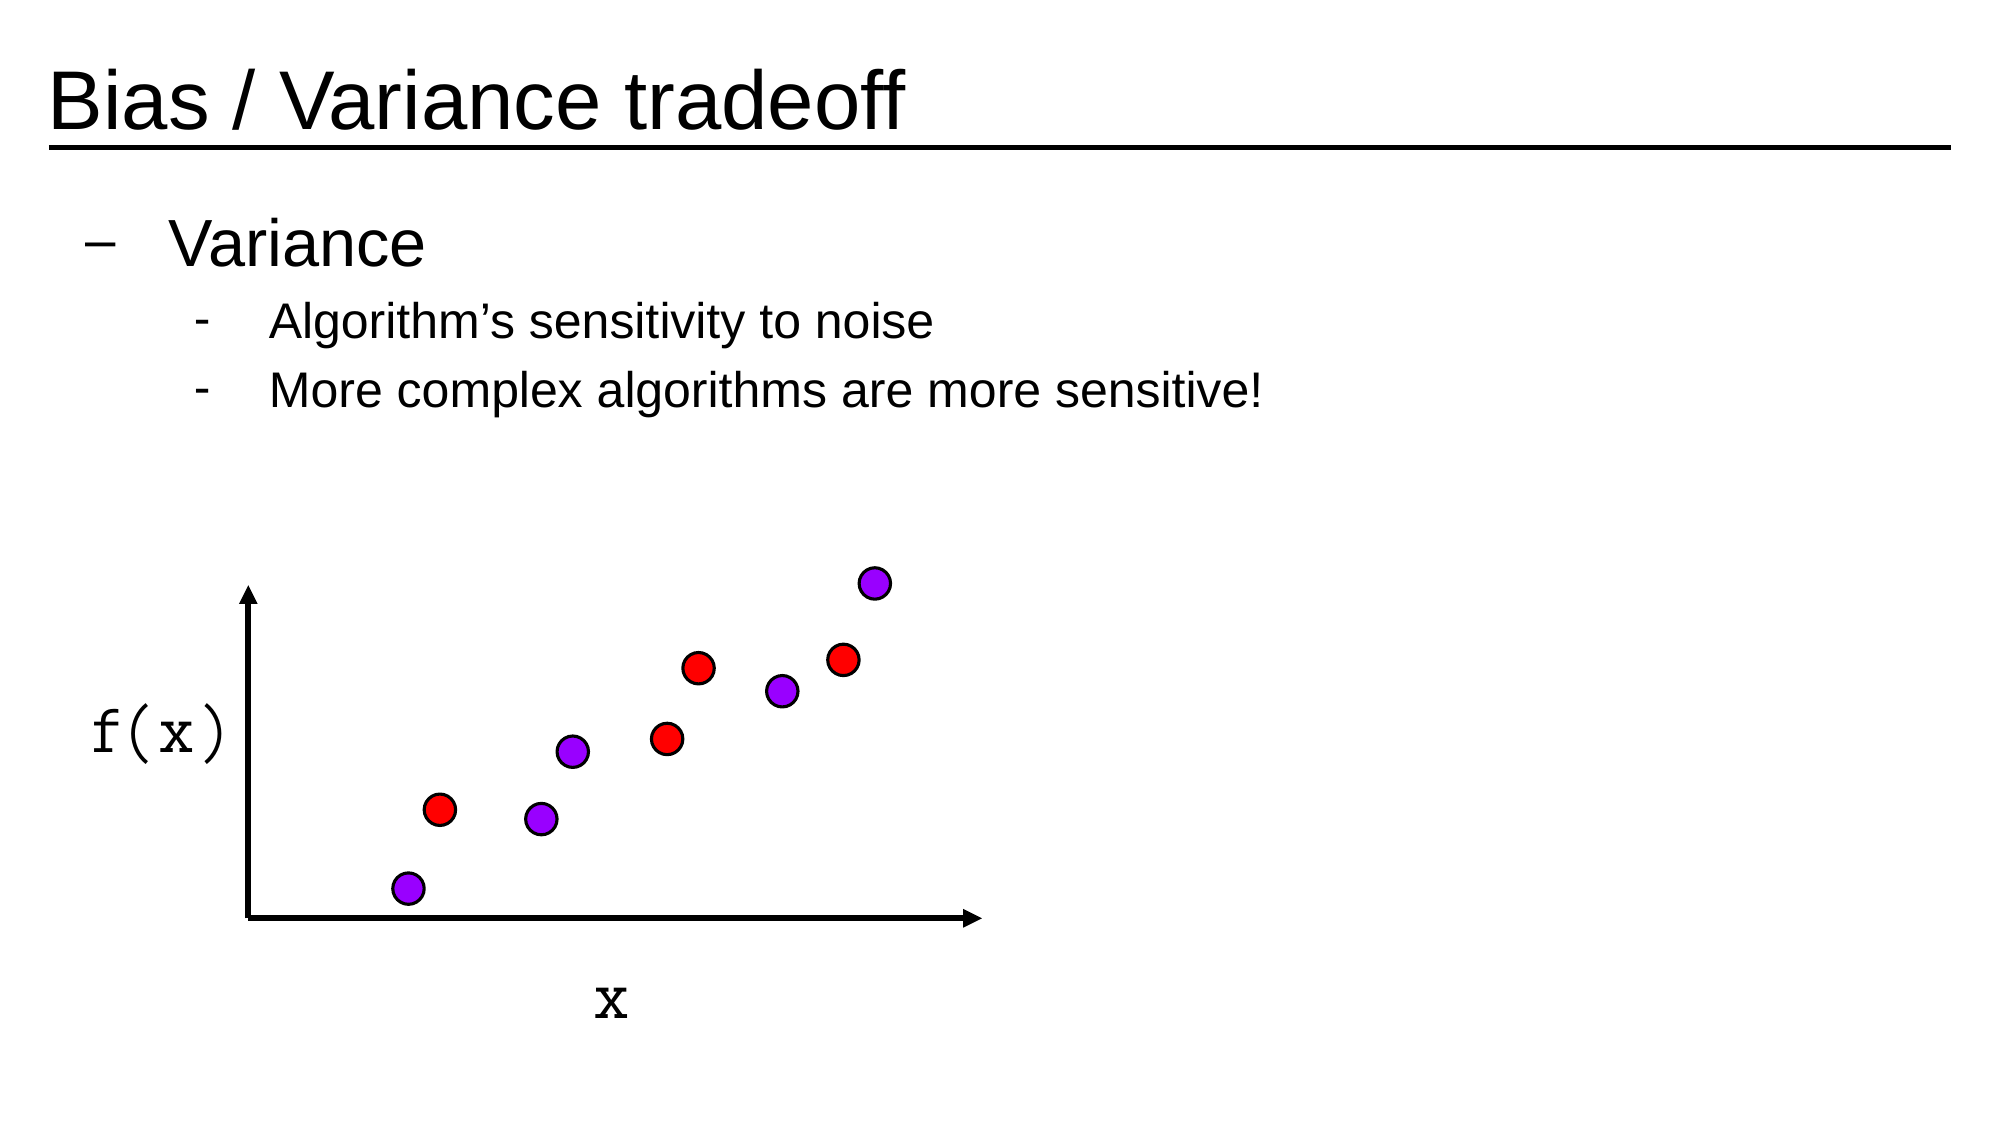

# Bias / Variance tradeoff
Variance
Algorithm’s sensitivity to noise
More complex algorithms are more sensitive!

f(x)

x